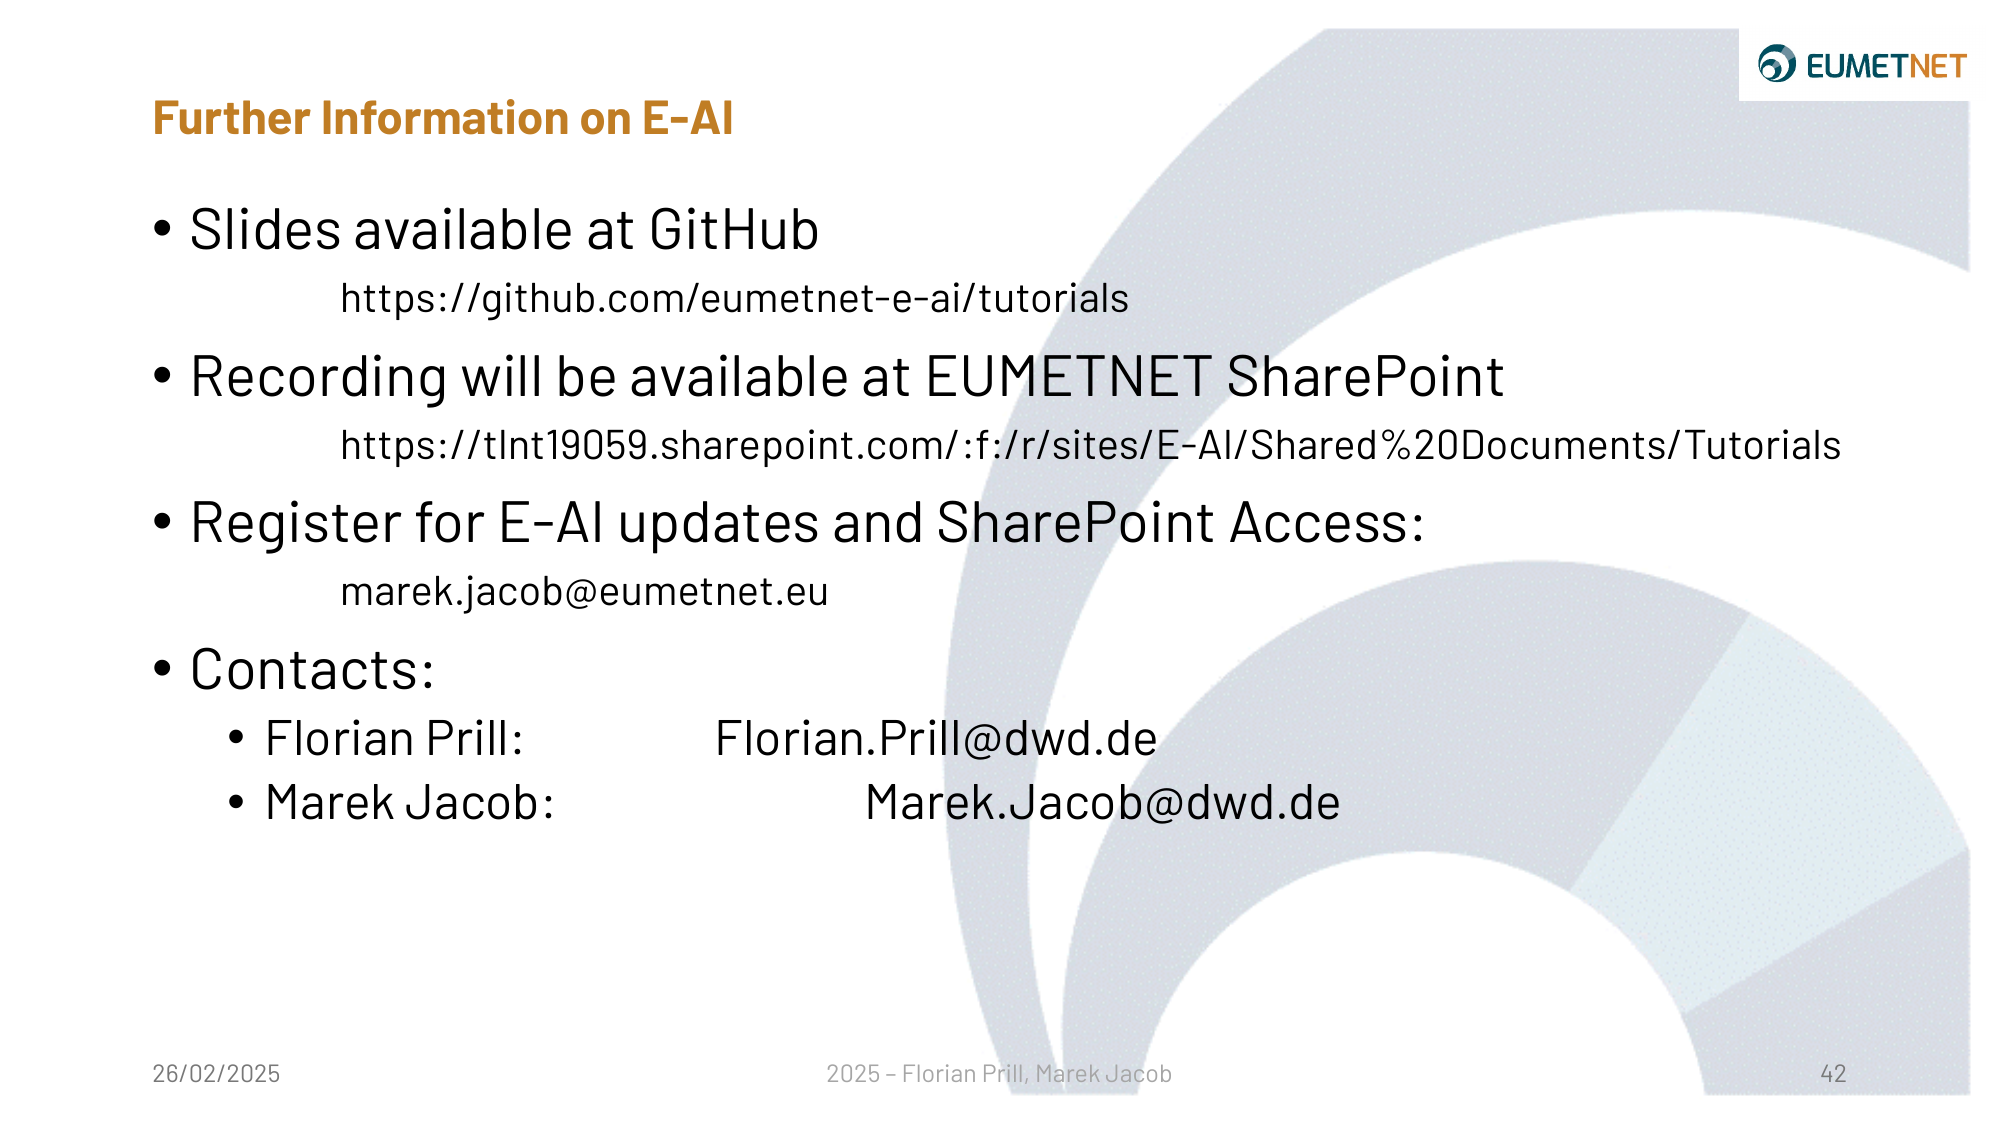

# Further Information on E-AI
Slides available at GitHub
	https://github.com/eumetnet-e-ai/tutorials
Recording will be available at EUMETNET SharePoint
	https://tlnt19059.sharepoint.com/:f:/r/sites/E-AI/Shared%20Documents/Tutorials
Register for E-AI updates and SharePoint Access:
	marek.jacob@eumetnet.eu
Contacts:
Florian Prill:		Florian.Prill@dwd.de
Marek Jacob: 		Marek.Jacob@dwd.de
26/02/2025
2025 – Florian Prill, Marek Jacob
42